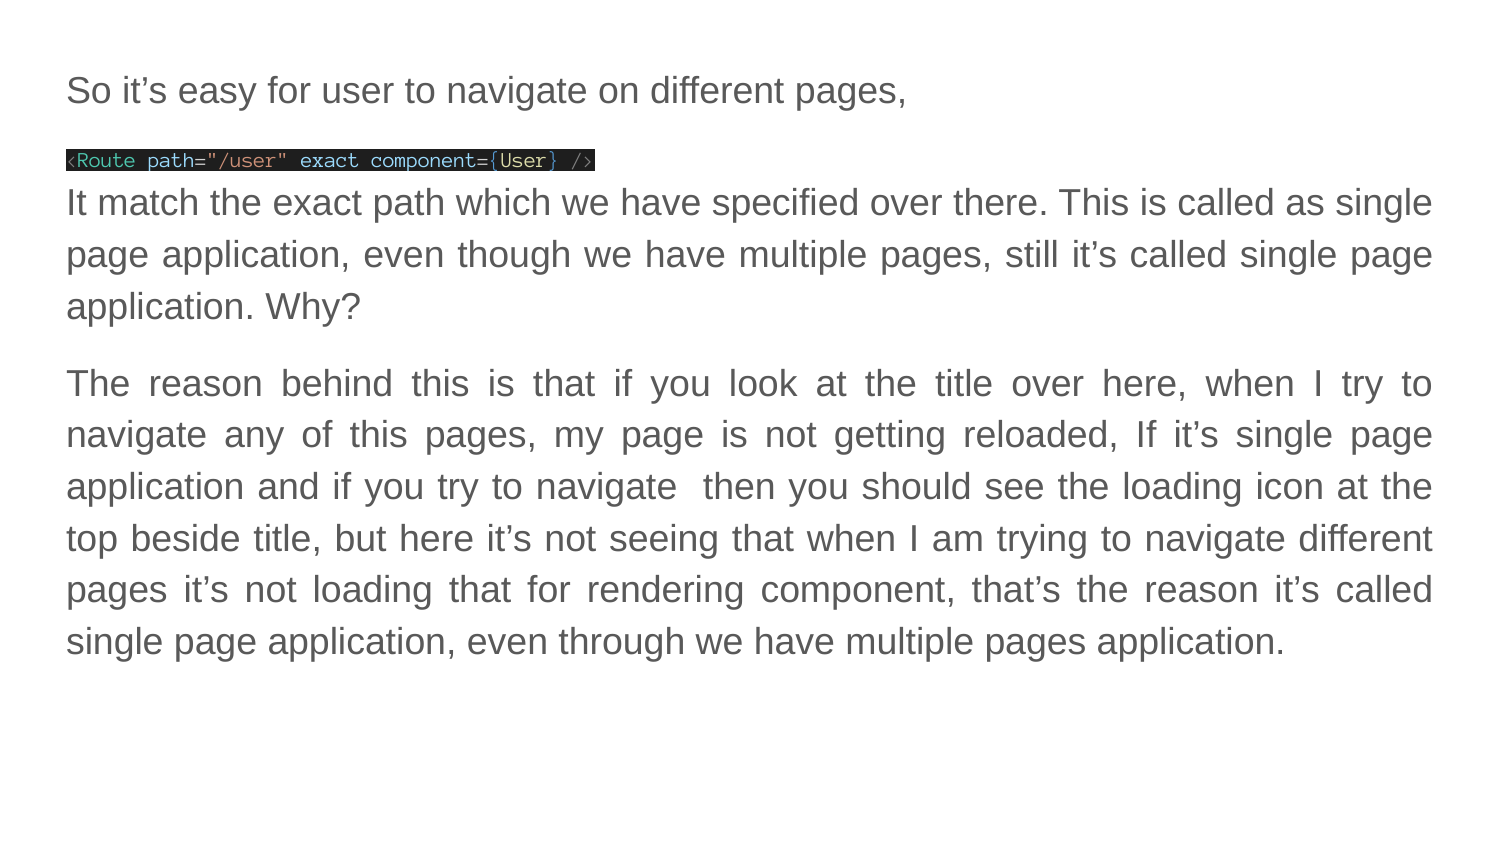

So it’s easy for user to navigate on different pages,
<Route path="/user" exact component={User} />
It match the exact path which we have specified over there. This is called as single page application, even though we have multiple pages, still it’s called single page application. Why?
The reason behind this is that if you look at the title over here, when I try to navigate any of this pages, my page is not getting reloaded, If it’s single page application and if you try to navigate  then you should see the loading icon at the top beside title, but here it’s not seeing that when I am trying to navigate different pages it’s not loading that for rendering component, that’s the reason it’s called single page application, even through we have multiple pages application.